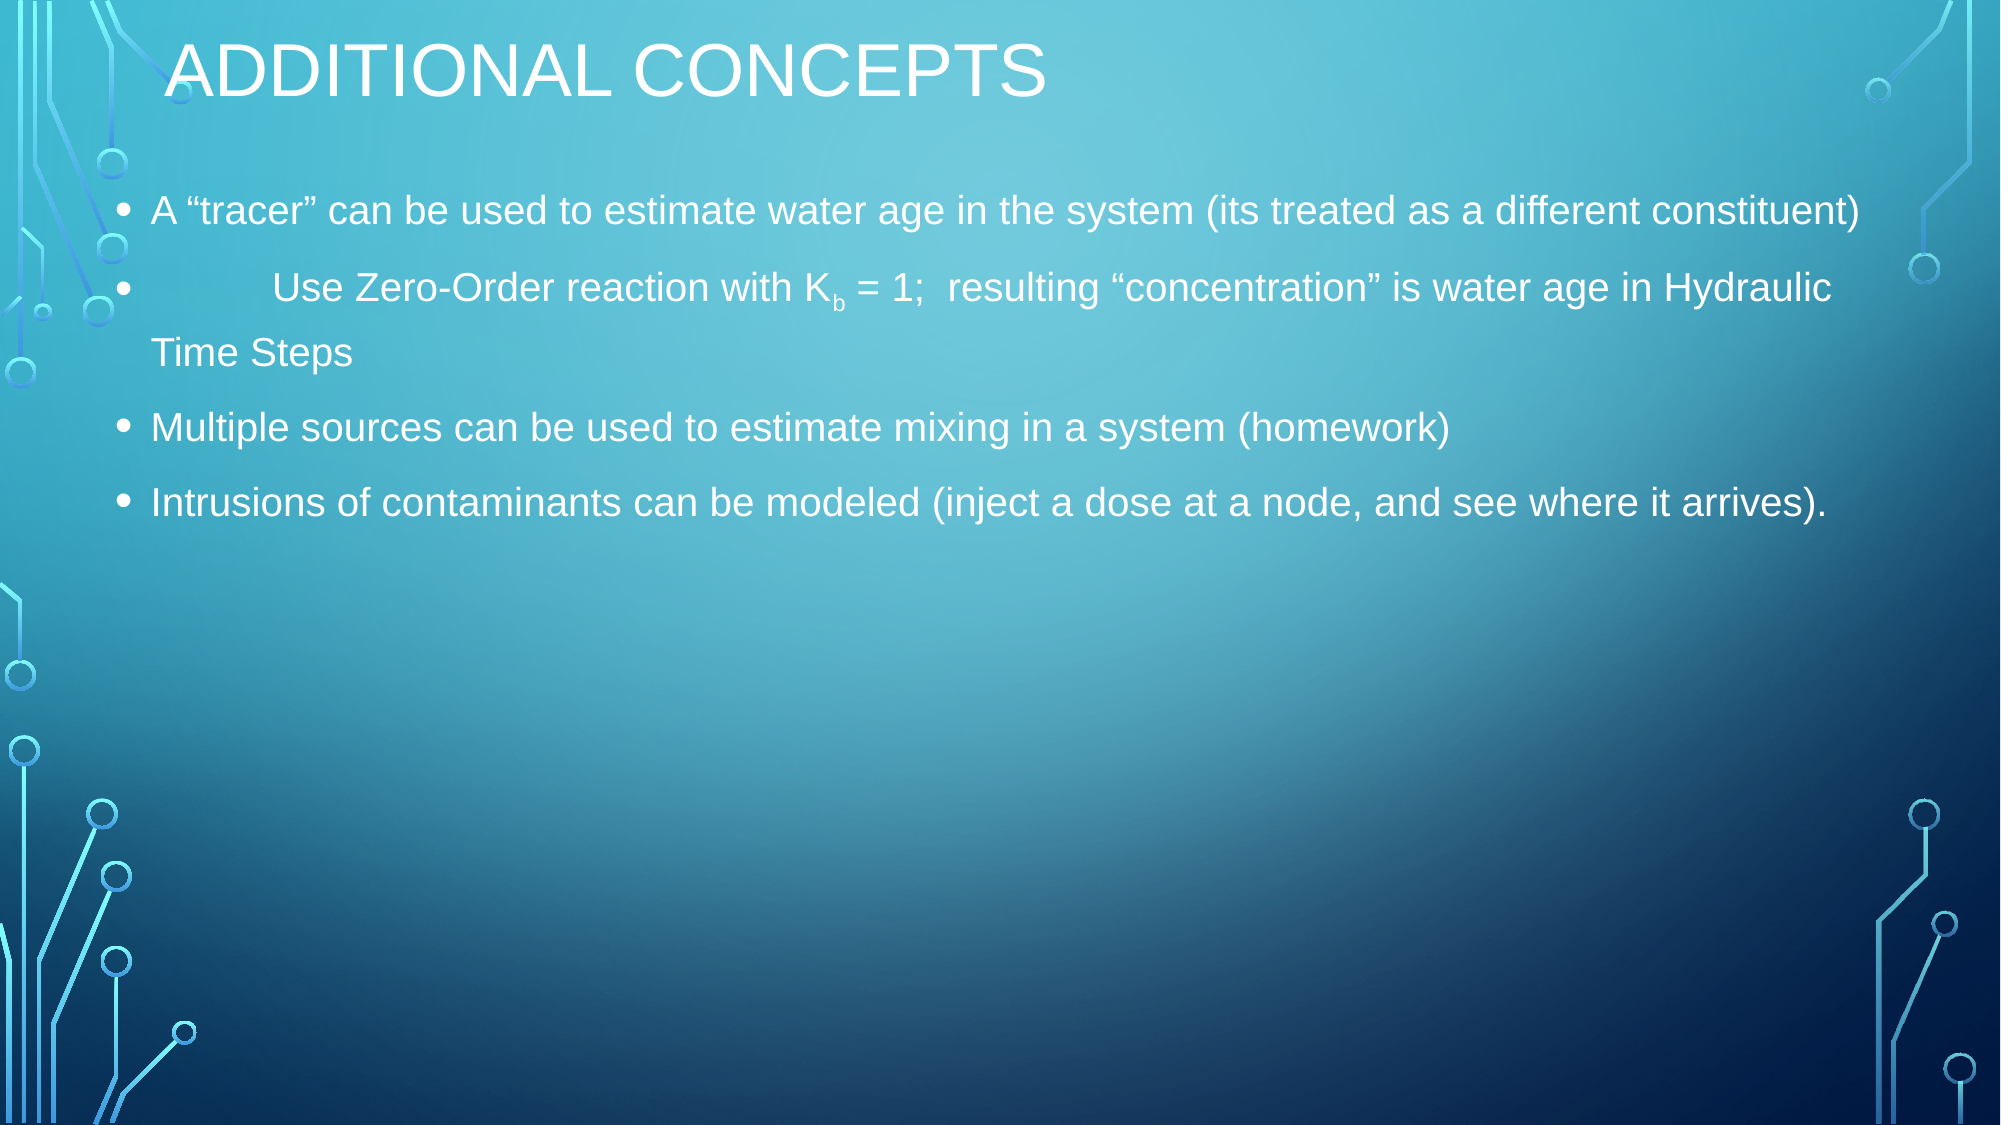

# Additional concepts
A “tracer” can be used to estimate water age in the system (its treated as a different constituent)
	Use Zero-Order reaction with Kb = 1;  resulting “concentration” is water age in Hydraulic Time Steps
Multiple sources can be used to estimate mixing in a system (homework)
Intrusions of contaminants can be modeled (inject a dose at a node, and see where it arrives).